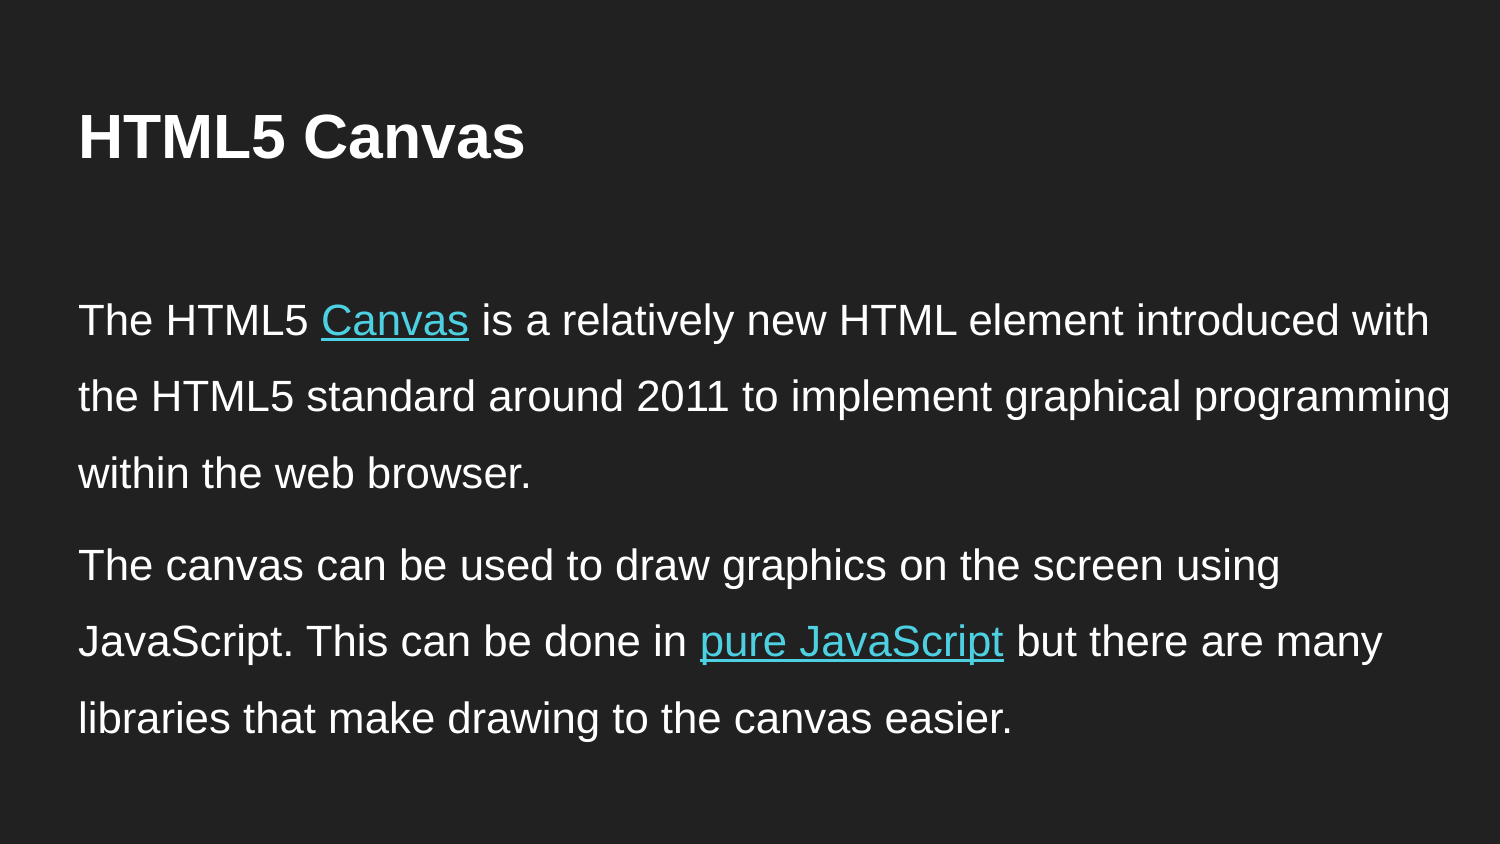

HTML5 Canvas
The HTML5 Canvas is a relatively new HTML element introduced with the HTML5 standard around 2011 to implement graphical programming within the web browser.
The canvas can be used to draw graphics on the screen using JavaScript. This can be done in pure JavaScript but there are many libraries that make drawing to the canvas easier.